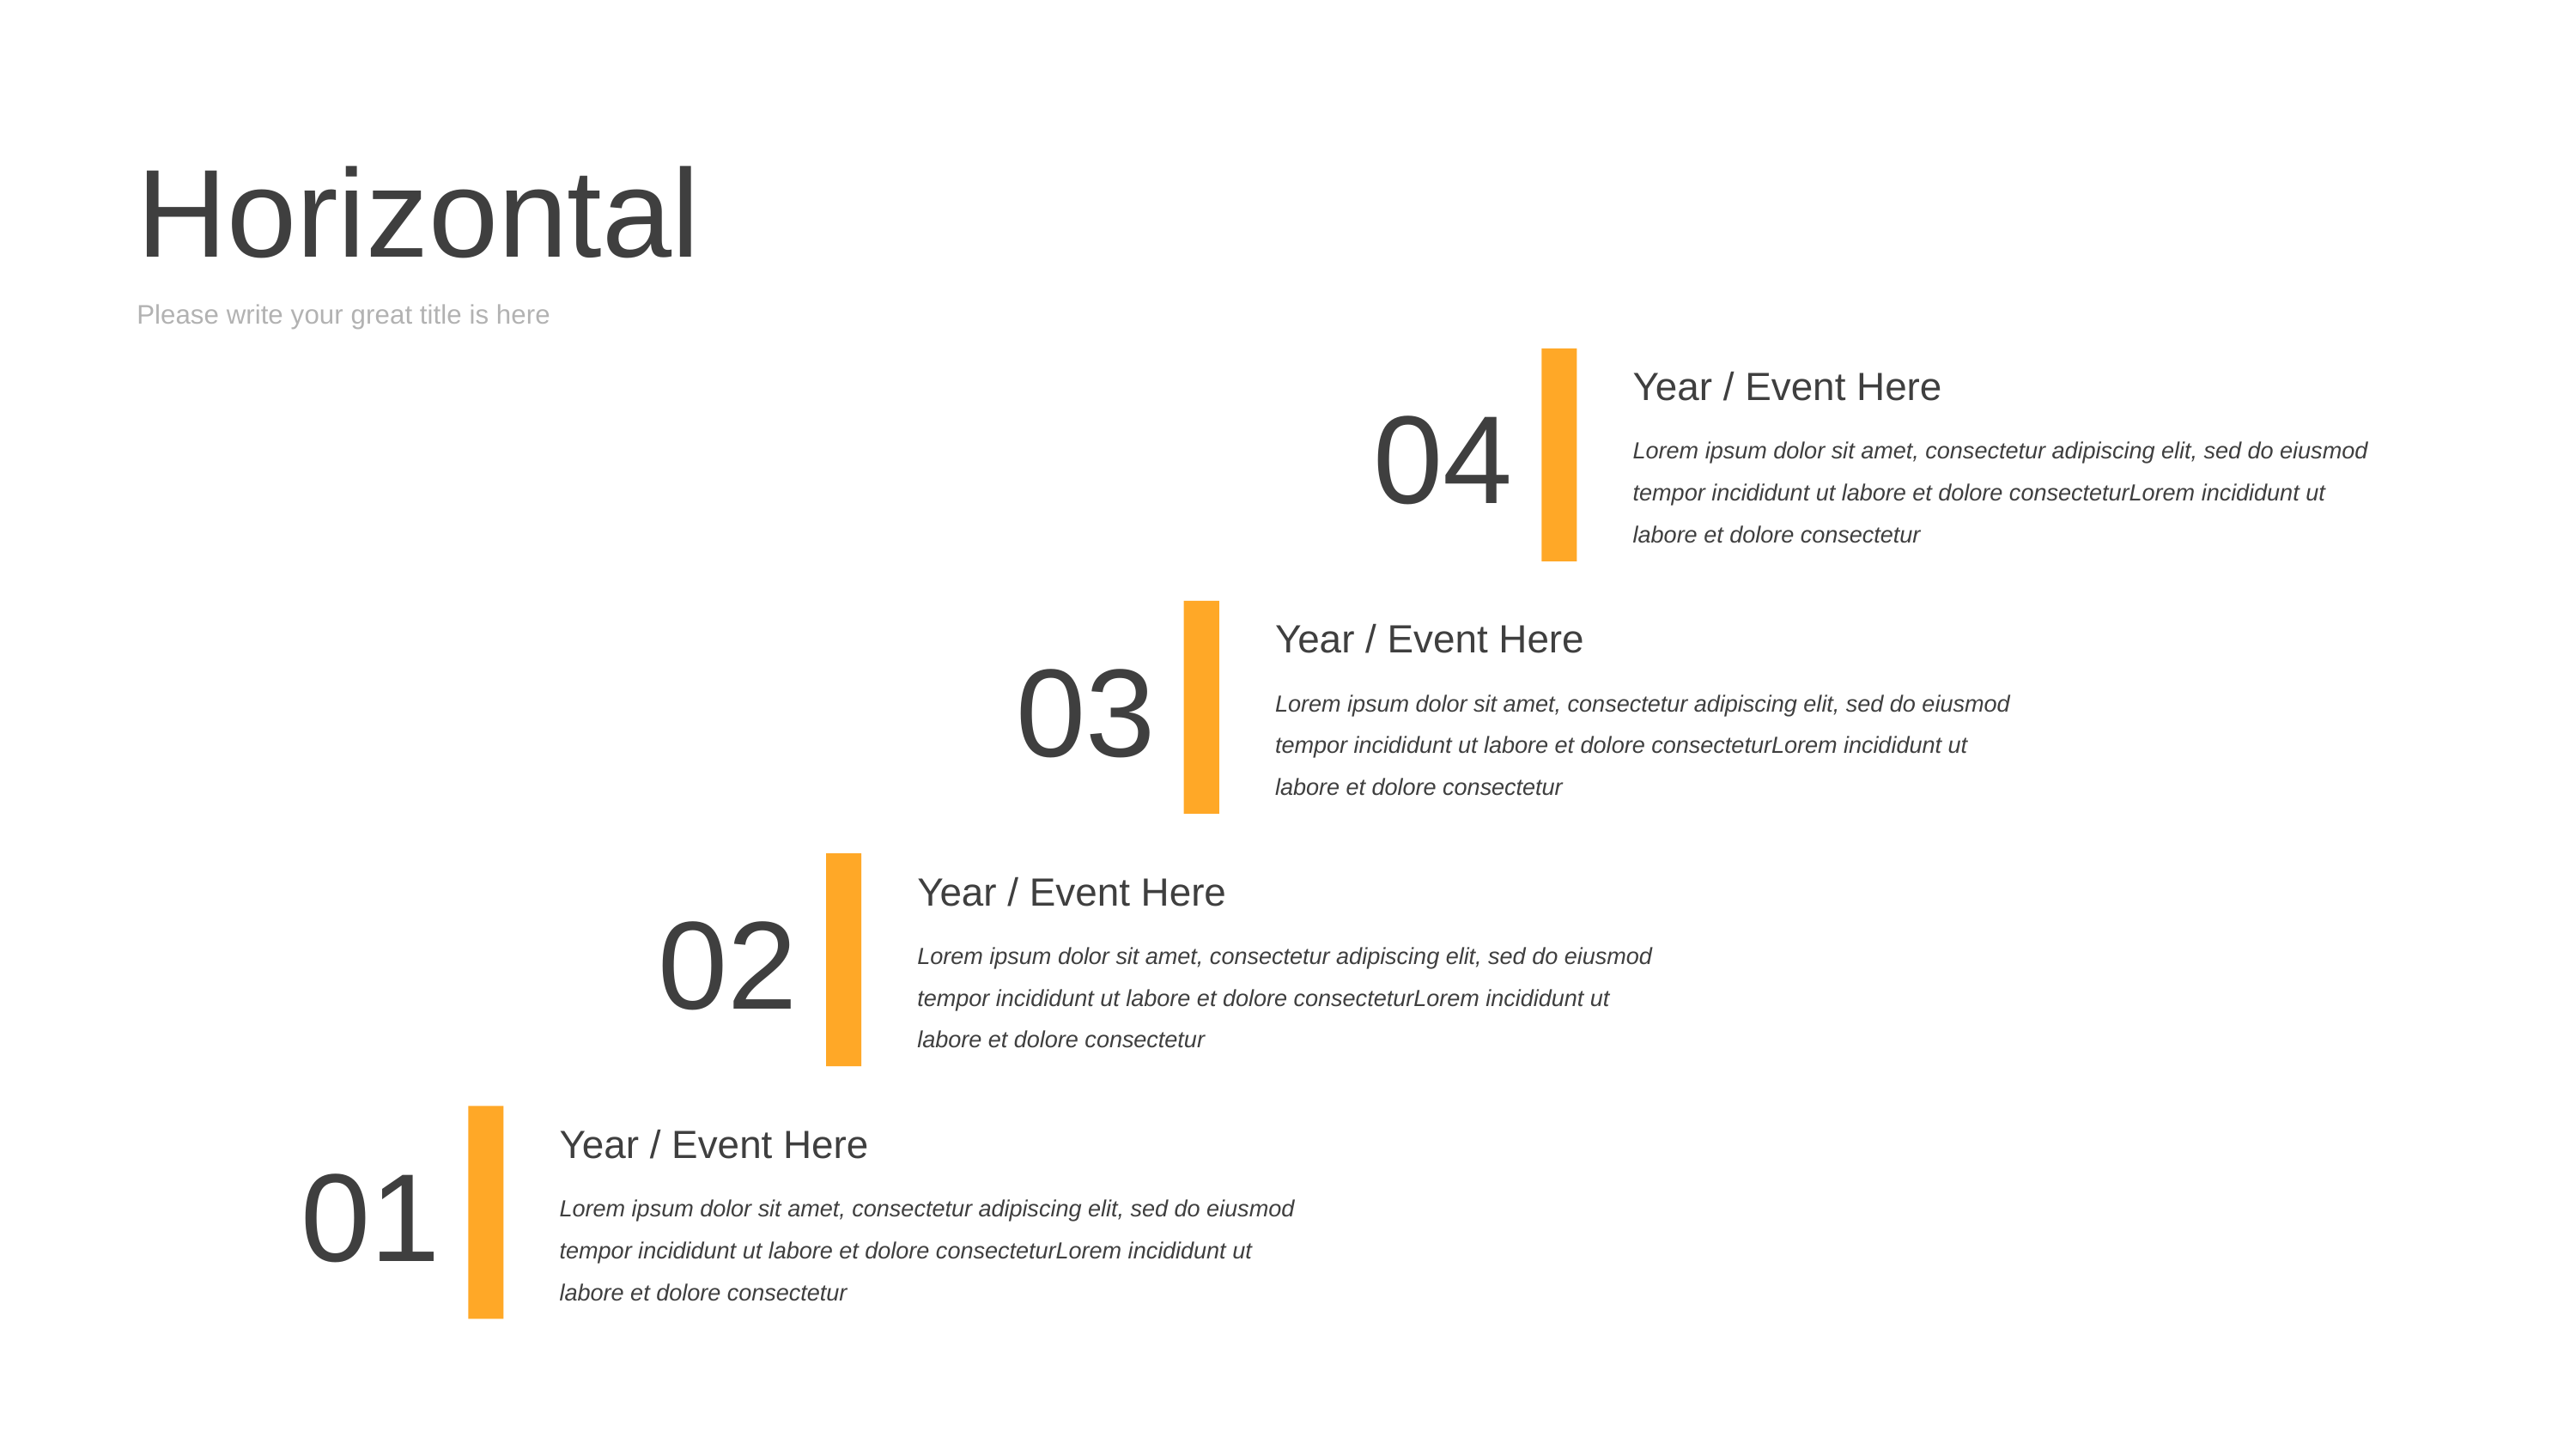

Horizontal
Please write your great title is here

Year / Event Here
04
Lorem ipsum dolor sit amet, consectetur adipiscing elit, sed do eiusmod tempor incididunt ut labore et dolore consecteturLorem incididunt ut labore et dolore consectetur

Year / Event Here
03
Lorem ipsum dolor sit amet, consectetur adipiscing elit, sed do eiusmod tempor incididunt ut labore et dolore consecteturLorem incididunt ut labore et dolore consectetur

Year / Event Here
02
Lorem ipsum dolor sit amet, consectetur adipiscing elit, sed do eiusmod tempor incididunt ut labore et dolore consecteturLorem incididunt ut labore et dolore consectetur

Year / Event Here
Lorem ipsum dolor sit amet, consectetur adipiscing elit, sed do eiusmod tempor incididunt ut labore et dolore consecteturLorem incididunt ut labore et dolore consectetur
01